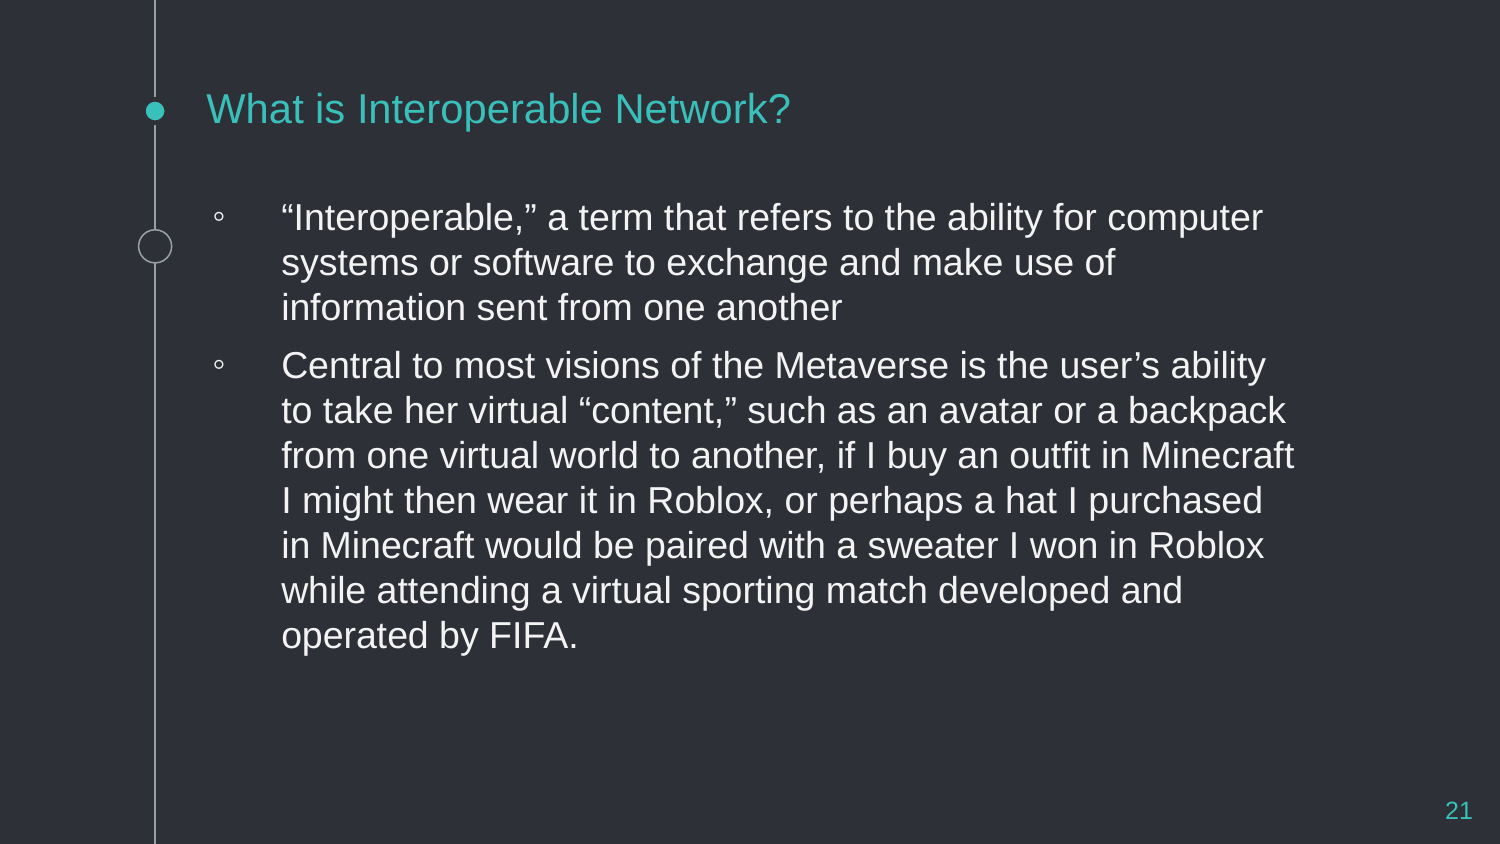

# What is Interoperable Network?
“Interoperable,” a term that refers to the ability for computer systems or software to exchange and make use of information sent from one another
Central to most visions of the Metaverse is the user’s ability to take her virtual “content,” such as an avatar or a backpack from one virtual world to another, if I buy an outfit in Minecraft I might then wear it in Roblox, or perhaps a hat I purchased in Minecraft would be paired with a sweater I won in Roblox while attending a virtual sporting match developed and operated by FIFA.
21